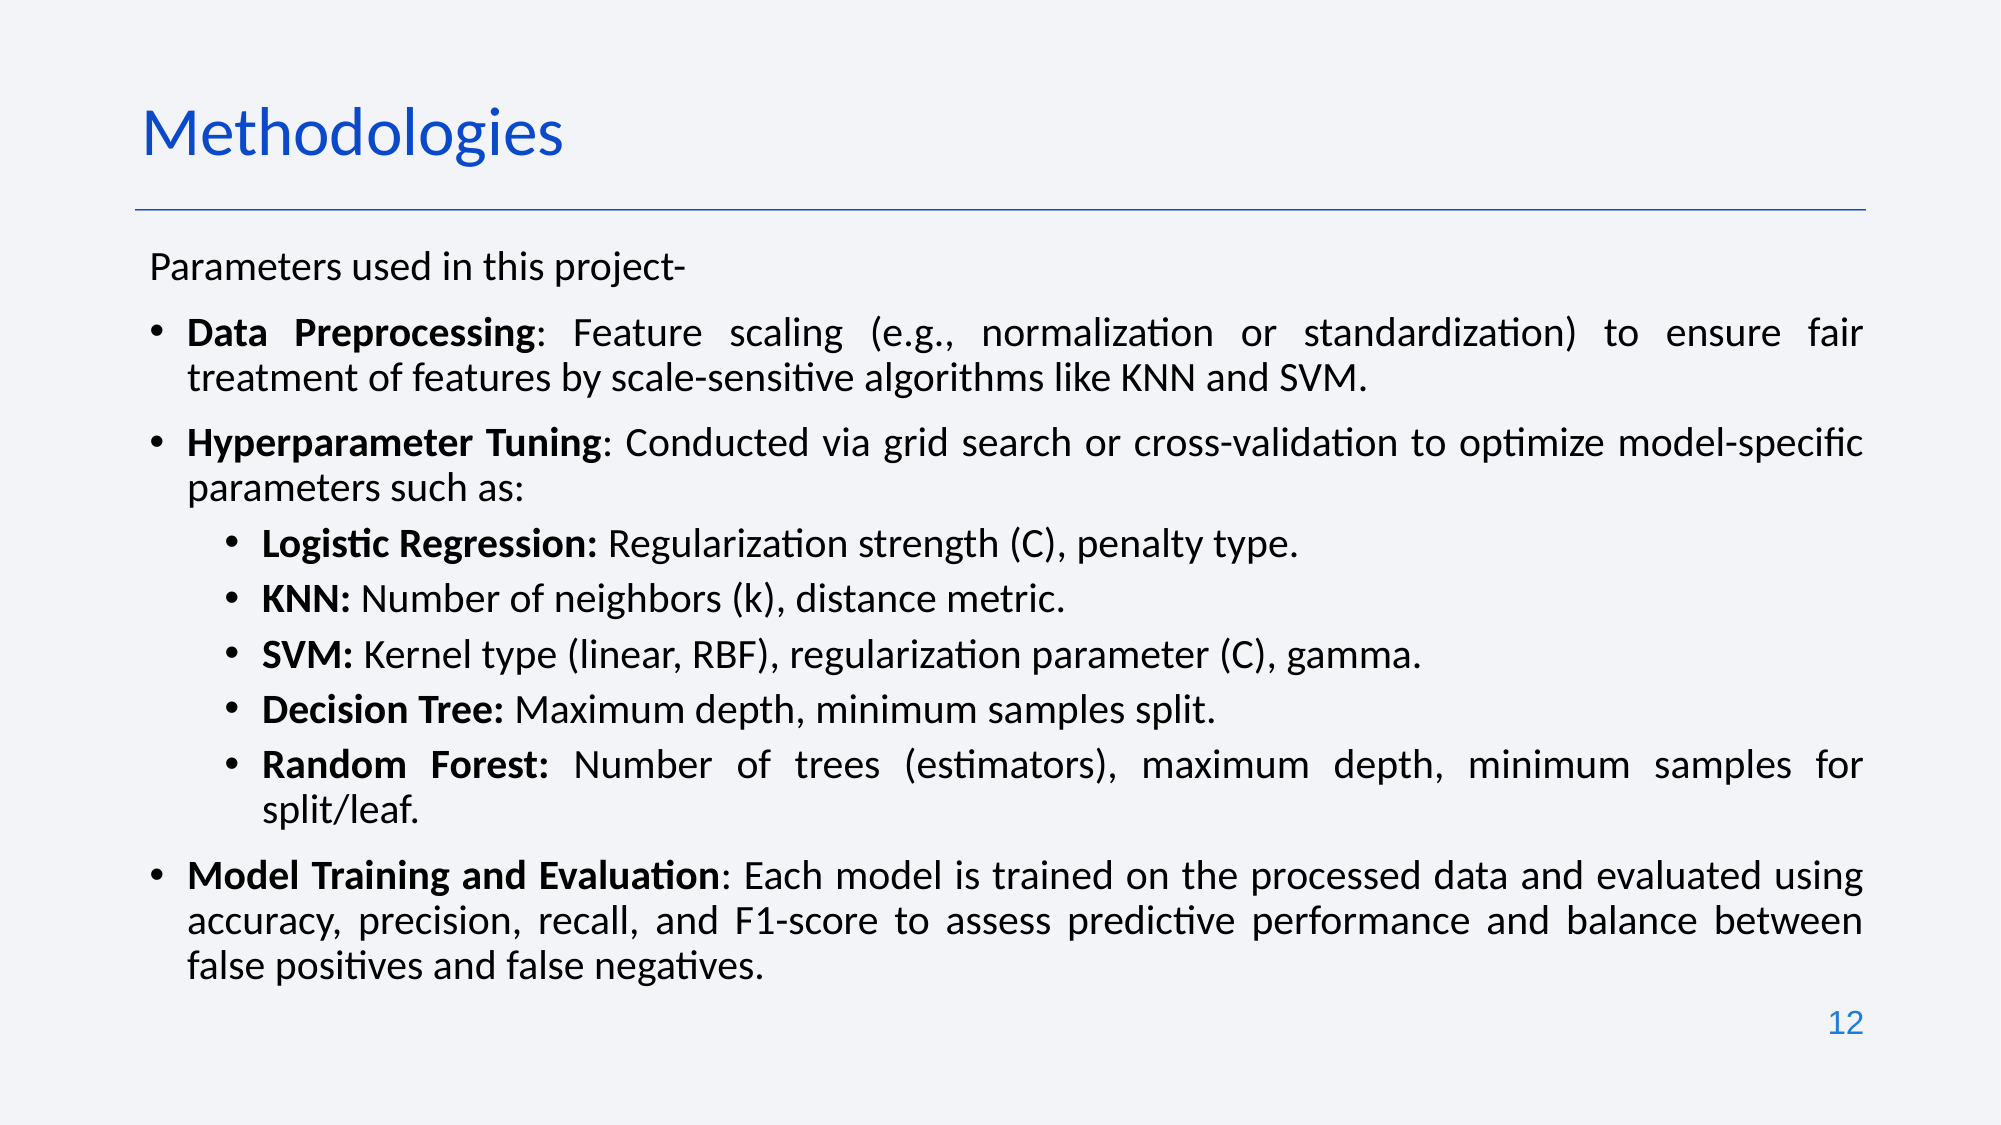

Methodologies
Parameters used in this project-
Data Preprocessing: Feature scaling (e.g., normalization or standardization) to ensure fair treatment of features by scale-sensitive algorithms like KNN and SVM.
Hyperparameter Tuning: Conducted via grid search or cross-validation to optimize model-specific parameters such as:
Logistic Regression: Regularization strength (C), penalty type.
KNN: Number of neighbors (k), distance metric.
SVM: Kernel type (linear, RBF), regularization parameter (C), gamma.
Decision Tree: Maximum depth, minimum samples split.
Random Forest: Number of trees (estimators), maximum depth, minimum samples for split/leaf.
Model Training and Evaluation: Each model is trained on the processed data and evaluated using accuracy, precision, recall, and F1-score to assess predictive performance and balance between false positives and false negatives.

12